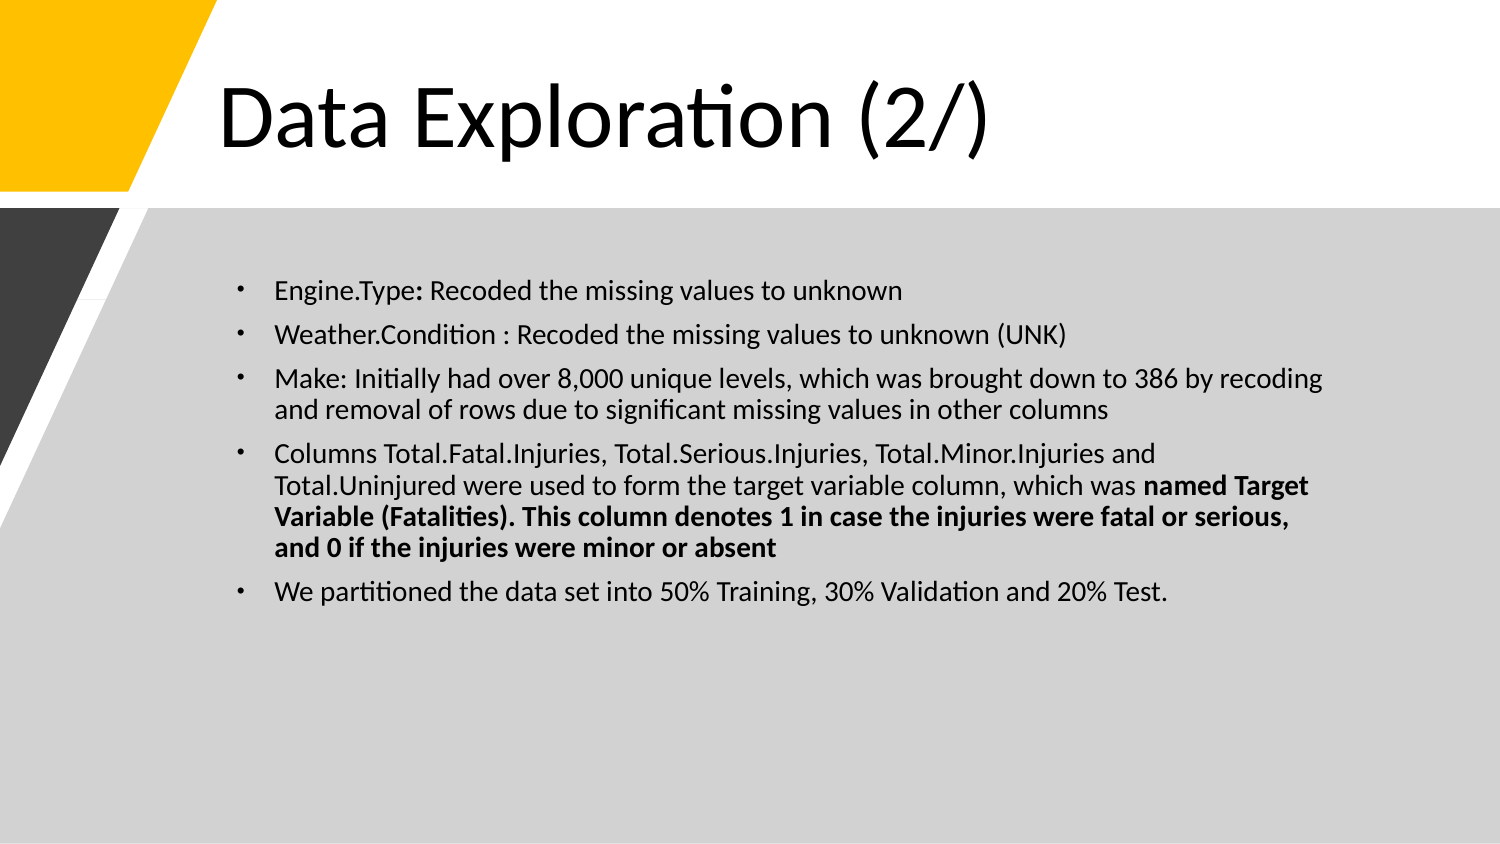

# Data Exploration (2/)

Engine.Type: Recoded the missing values to unknown
Weather.Condition : Recoded the missing values to unknown (UNK)
Make: Initially had over 8,000 unique levels, which was brought down to 386 by recoding and removal of rows due to significant missing values in other columns
Columns Total.Fatal.Injuries, Total.Serious.Injuries, Total.Minor.Injuries and Total.Uninjured were used to form the target variable column, which was named Target Variable (Fatalities). This column denotes 1 in case the injuries were fatal or serious, and 0 if the injuries were minor or absent
We partitioned the data set into 50% Training, 30% Validation and 20% Test.